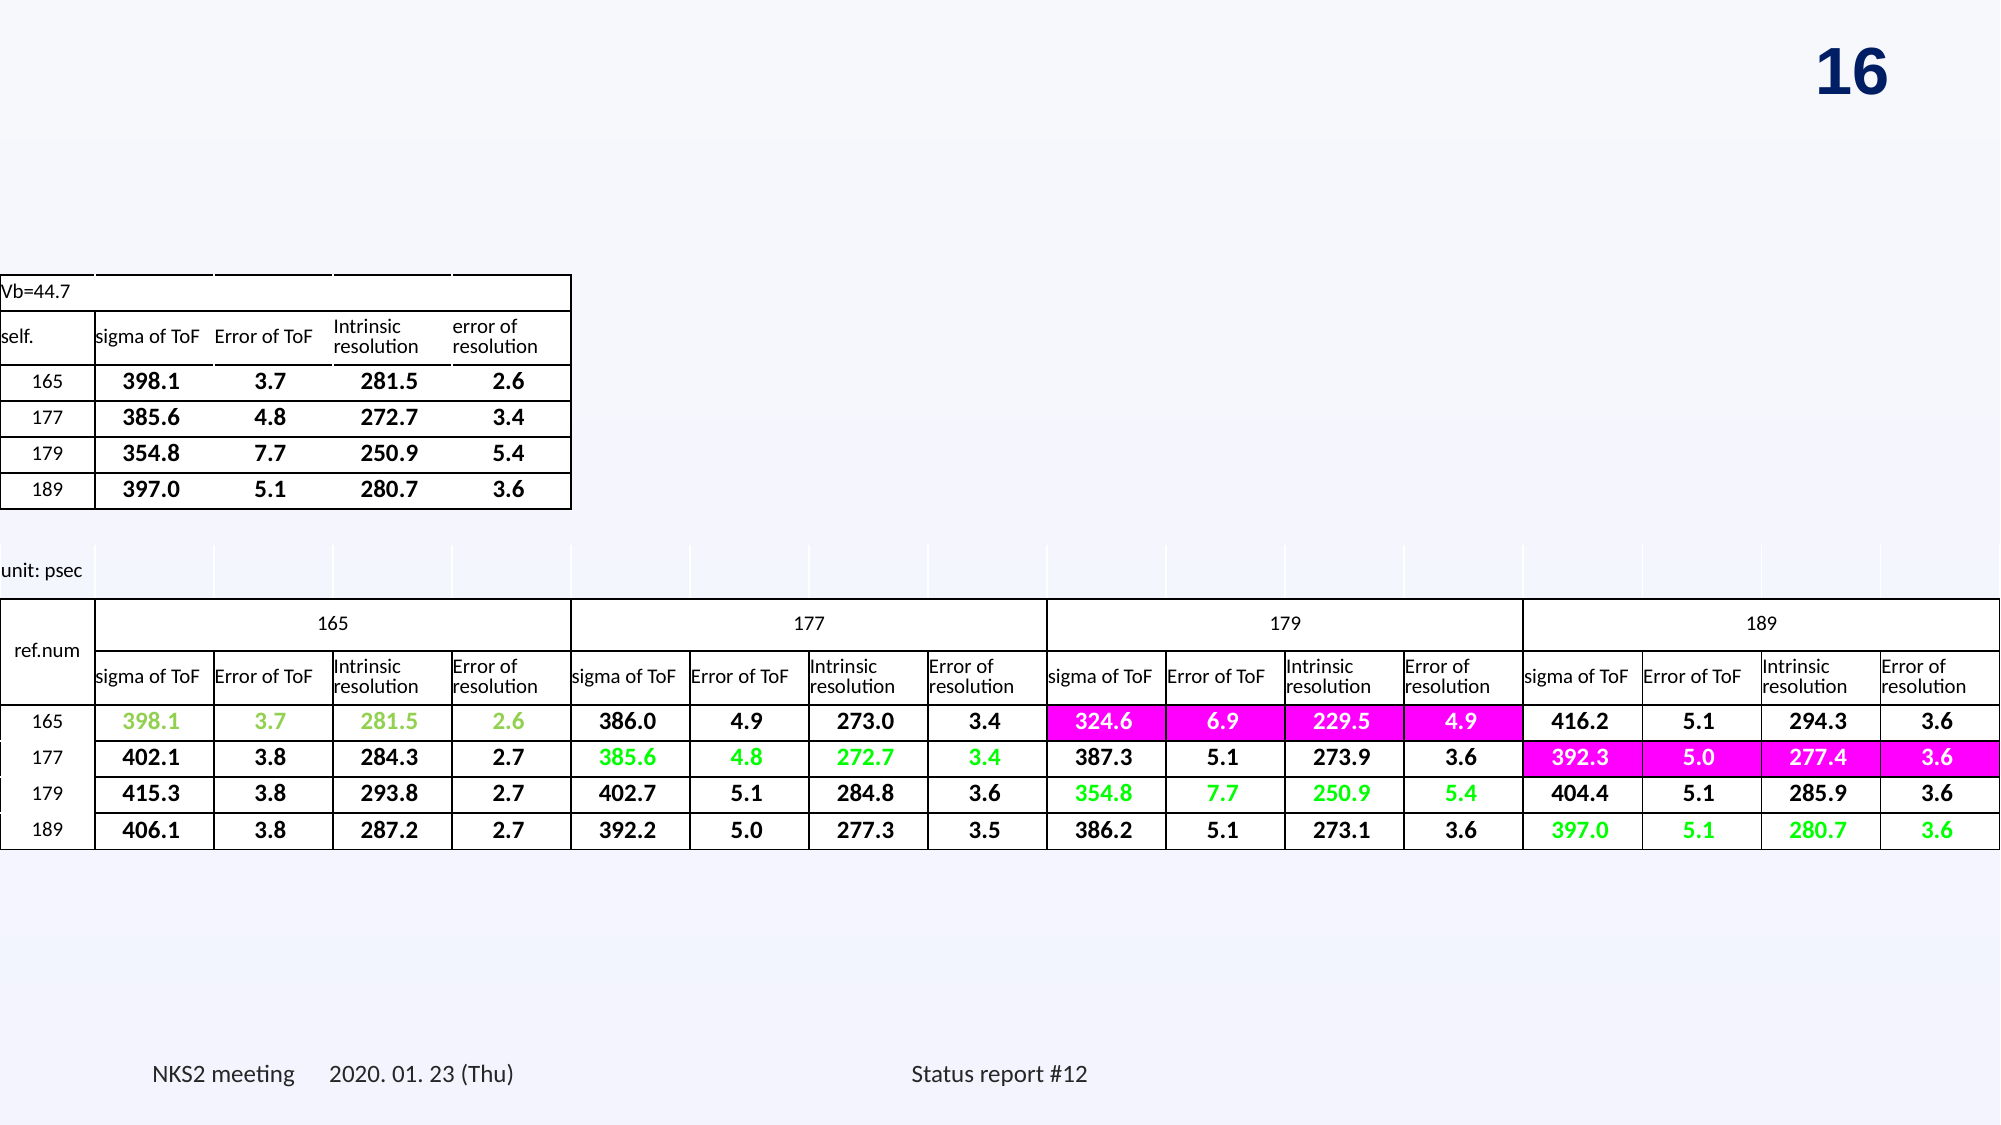

| Vb=44.7 |  |  |  |  |  |  |  |  |  |  |  |  |  |  |  |  |
| --- | --- | --- | --- | --- | --- | --- | --- | --- | --- | --- | --- | --- | --- | --- | --- | --- |
| self. | sigma of ToF | Error of ToF | Intrinsic resolution | error of resolution |  |  |  |  |  |  |  |  |  |  |  |  |
| 165 | 398.1 | 3.7 | 281.5 | 2.6 |  |  |  |  |  |  |  |  |  |  |  |  |
| 177 | 385.6 | 4.8 | 272.7 | 3.4 |  |  |  |  |  |  |  |  |  |  |  |  |
| 179 | 354.8 | 7.7 | 250.9 | 5.4 |  |  |  |  |  |  |  |  |  |  |  |  |
| 189 | 397.0 | 5.1 | 280.7 | 3.6 |  |  |  |  |  |  |  |  |  |  |  |  |
|  |  |  |  |  |  |  |  |  |  |  |  |  |  |  |  |  |
| unit: psec |  |  |  |  |  |  |  |  |  |  |  |  |  |  |  |  |
| ref.num | 165 |  |  |  | 177 |  |  |  | 179 |  |  |  | 189 |  |  |  |
|  | sigma of ToF | Error of ToF | Intrinsic resolution | Error of resolution | sigma of ToF | Error of ToF | Intrinsic resolution | Error of resolution | sigma of ToF | Error of ToF | Intrinsic resolution | Error of resolution | sigma of ToF | Error of ToF | Intrinsic resolution | Error of resolution |
| 165 | 398.1 | 3.7 | 281.5 | 2.6 | 386.0 | 4.9 | 273.0 | 3.4 | 324.6 | 6.9 | 229.5 | 4.9 | 416.2 | 5.1 | 294.3 | 3.6 |
| 177 | 402.1 | 3.8 | 284.3 | 2.7 | 385.6 | 4.8 | 272.7 | 3.4 | 387.3 | 5.1 | 273.9 | 3.6 | 392.3 | 5.0 | 277.4 | 3.6 |
| 179 | 415.3 | 3.8 | 293.8 | 2.7 | 402.7 | 5.1 | 284.8 | 3.6 | 354.8 | 7.7 | 250.9 | 5.4 | 404.4 | 5.1 | 285.9 | 3.6 |
| 189 | 406.1 | 3.8 | 287.2 | 2.7 | 392.2 | 5.0 | 277.3 | 3.5 | 386.2 | 5.1 | 273.1 | 3.6 | 397.0 | 5.1 | 280.7 | 3.6 |
NKS2 meeting      2020. 01. 23 (Thu)
Status report #12